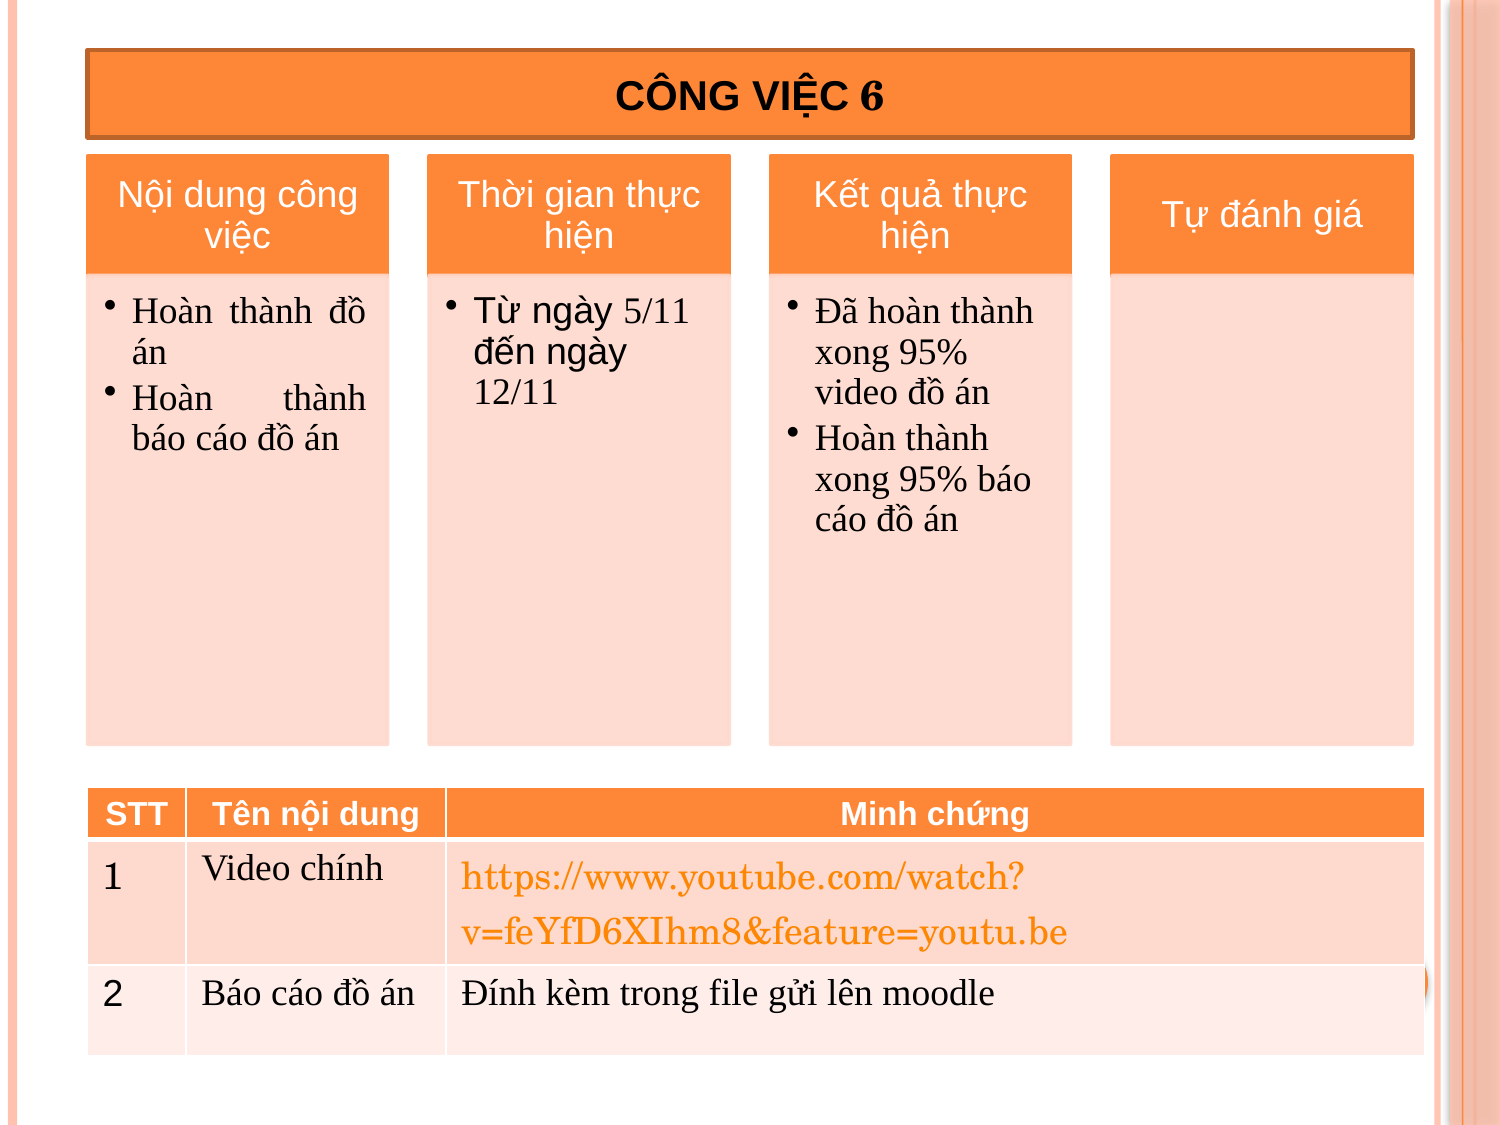

CÔNG VIỆC 6
Nội dung công việc
Hoàn thành đồ án
Hoàn thành báo cáo đồ án
Thời gian thực hiện
Từ ngày 5/11 đến ngày 12/11
Kết quả thực hiện
Đã hoàn thành xong 95% video đồ án
Hoàn thành xong 95% báo cáo đồ án
Tự đánh giá

| STT | Tên nội dung | Minh chứng |
| --- | --- | --- |
| 1 | Video chính | https://www.youtube.com/watch?v=feYfD6XIhm8&feature=youtu.be |
| 2 | Báo cáo đồ án | Đính kèm trong file gửi lên moodle |